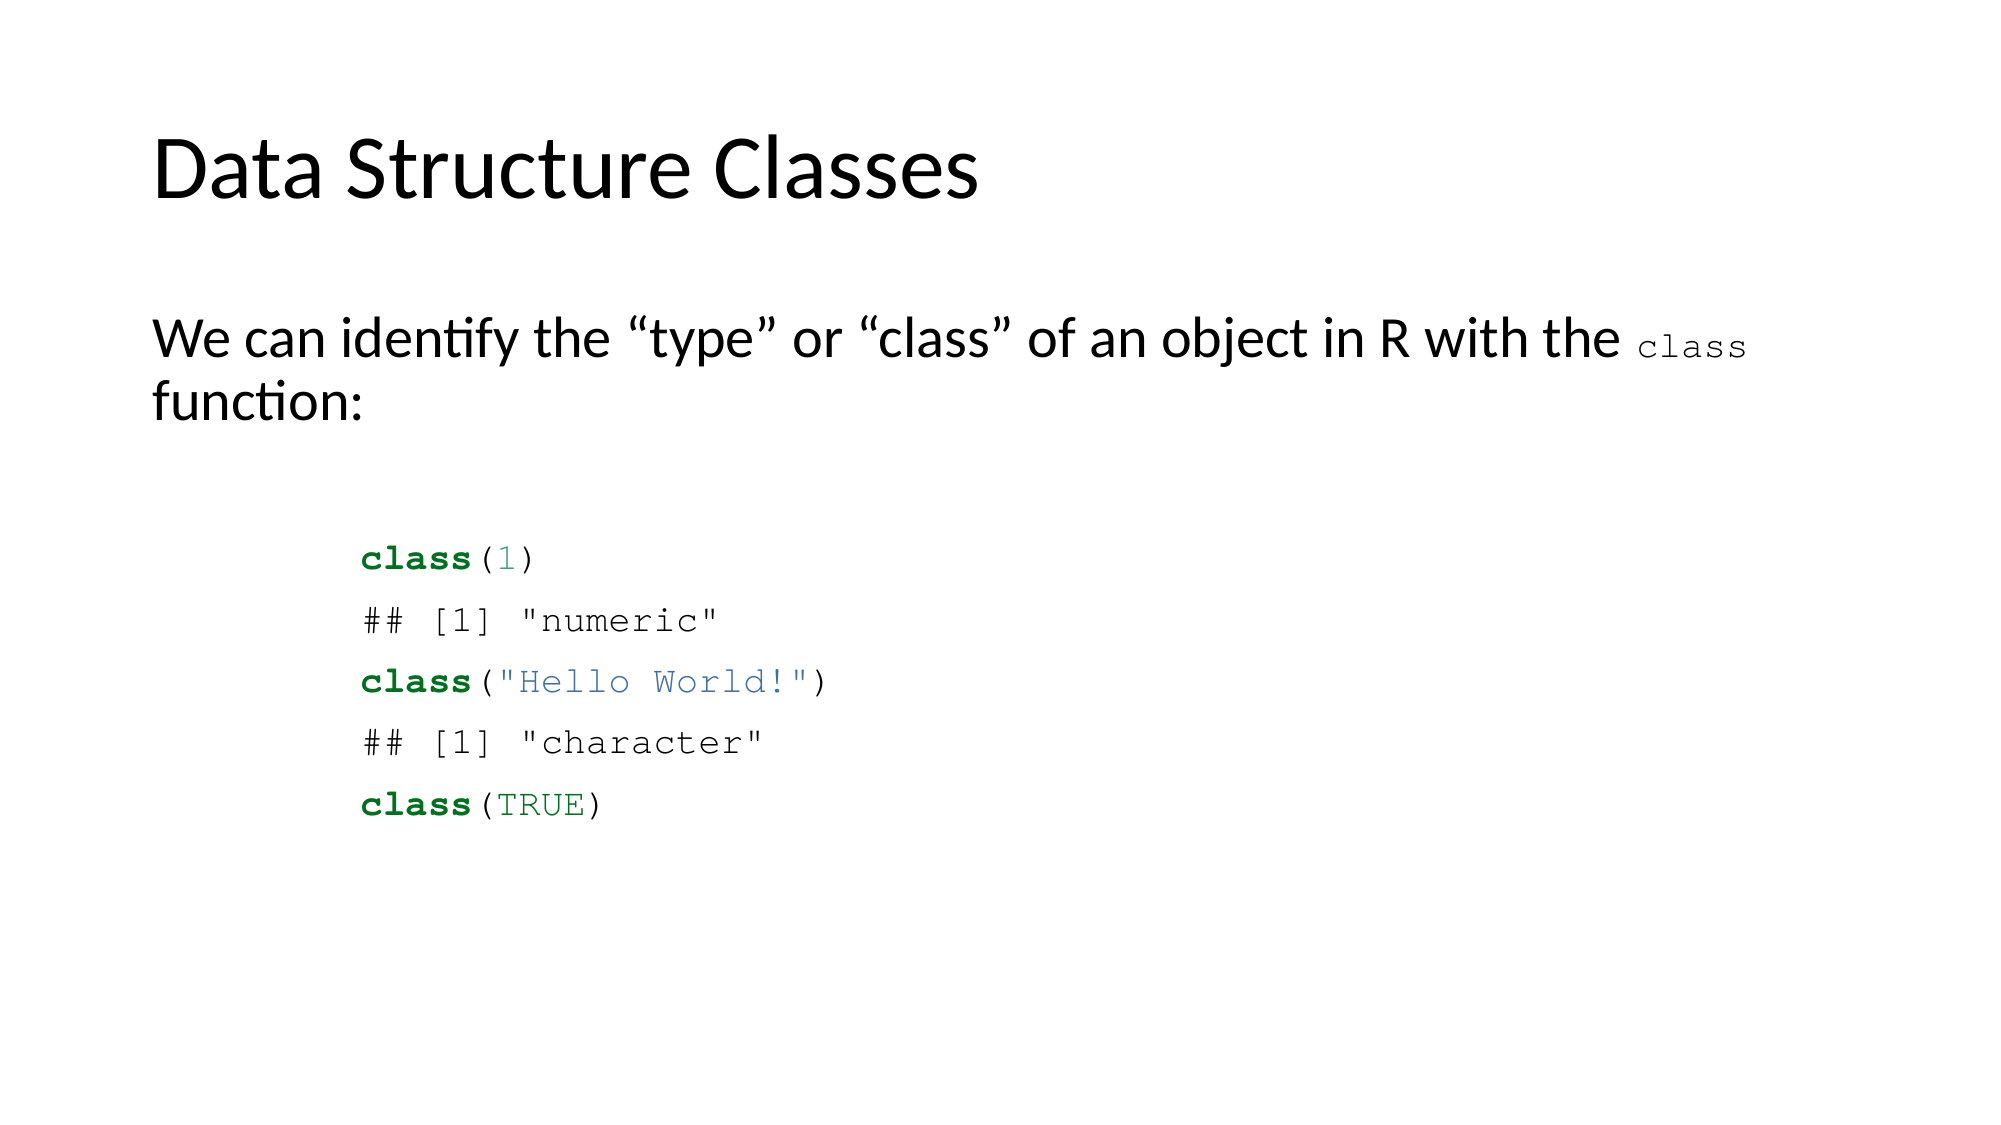

# Data Structure Classes
We can identify the “type” or “class” of an object in R with the class function:

class(1)
## [1] "numeric"
class("Hello World!")
## [1] "character"
class(TRUE)